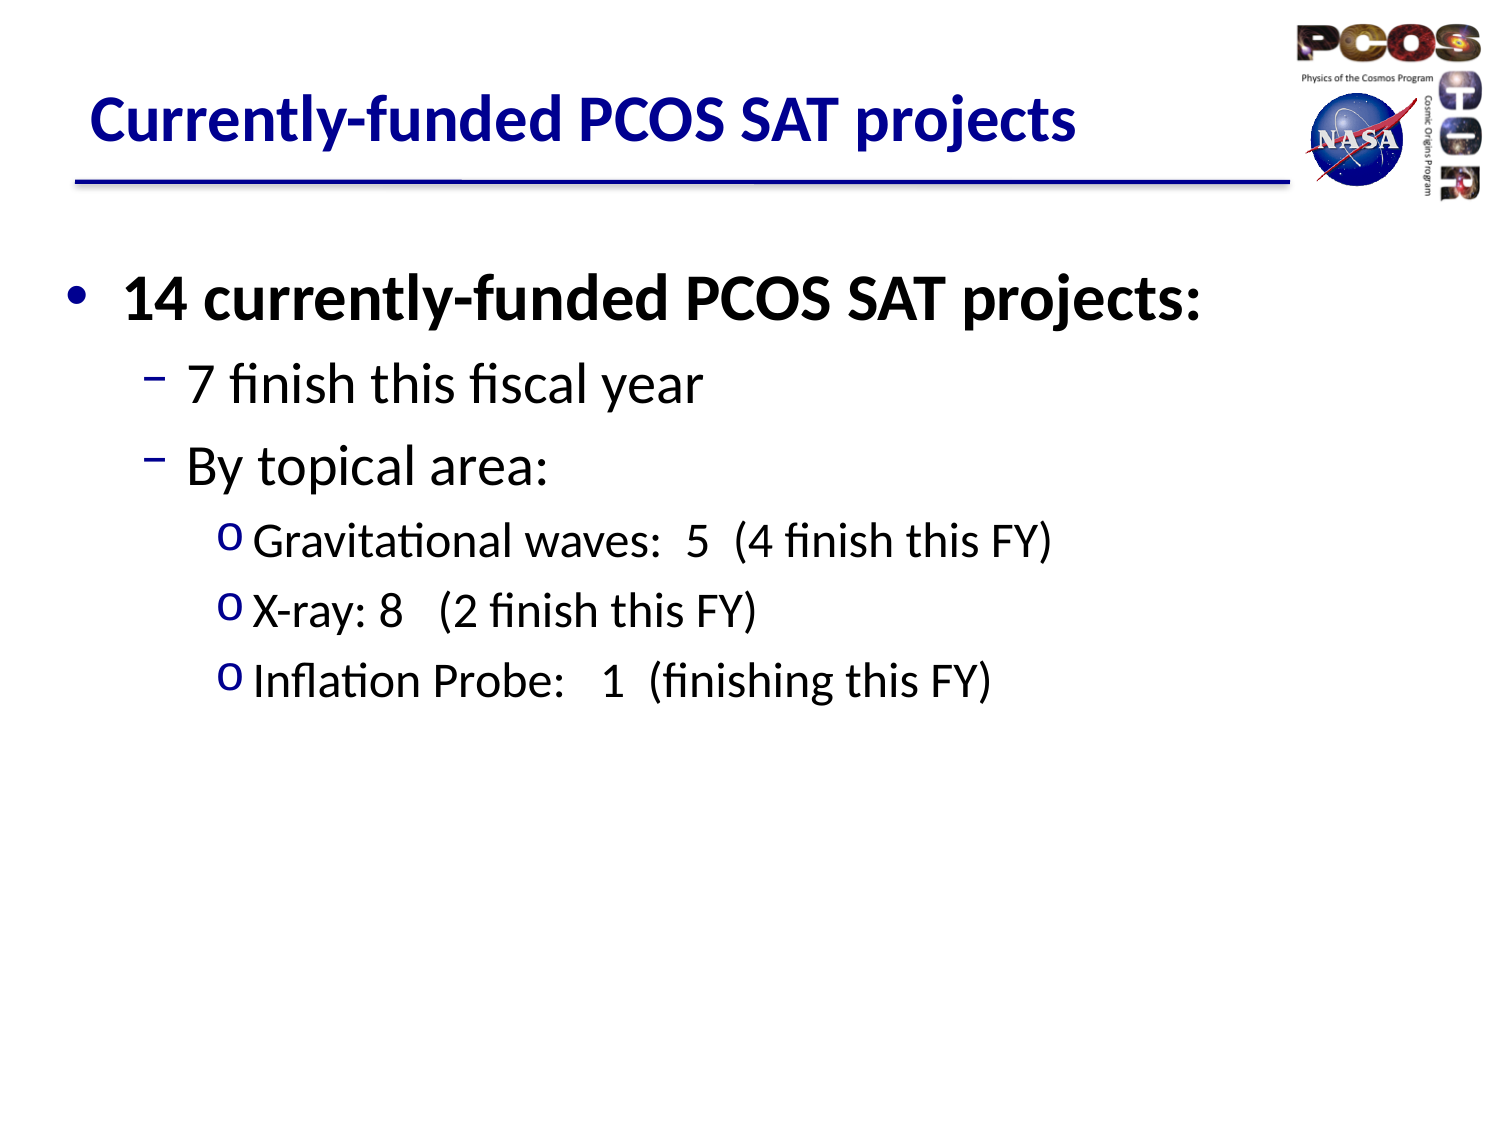

# Currently-funded PCOS SAT projects
14 currently-funded PCOS SAT projects:
7 finish this fiscal year
By topical area:
Gravitational waves:  5  (4 finish this FY)
X-ray: 8   (2 finish this FY)
Inflation Probe:   1  (finishing this FY)